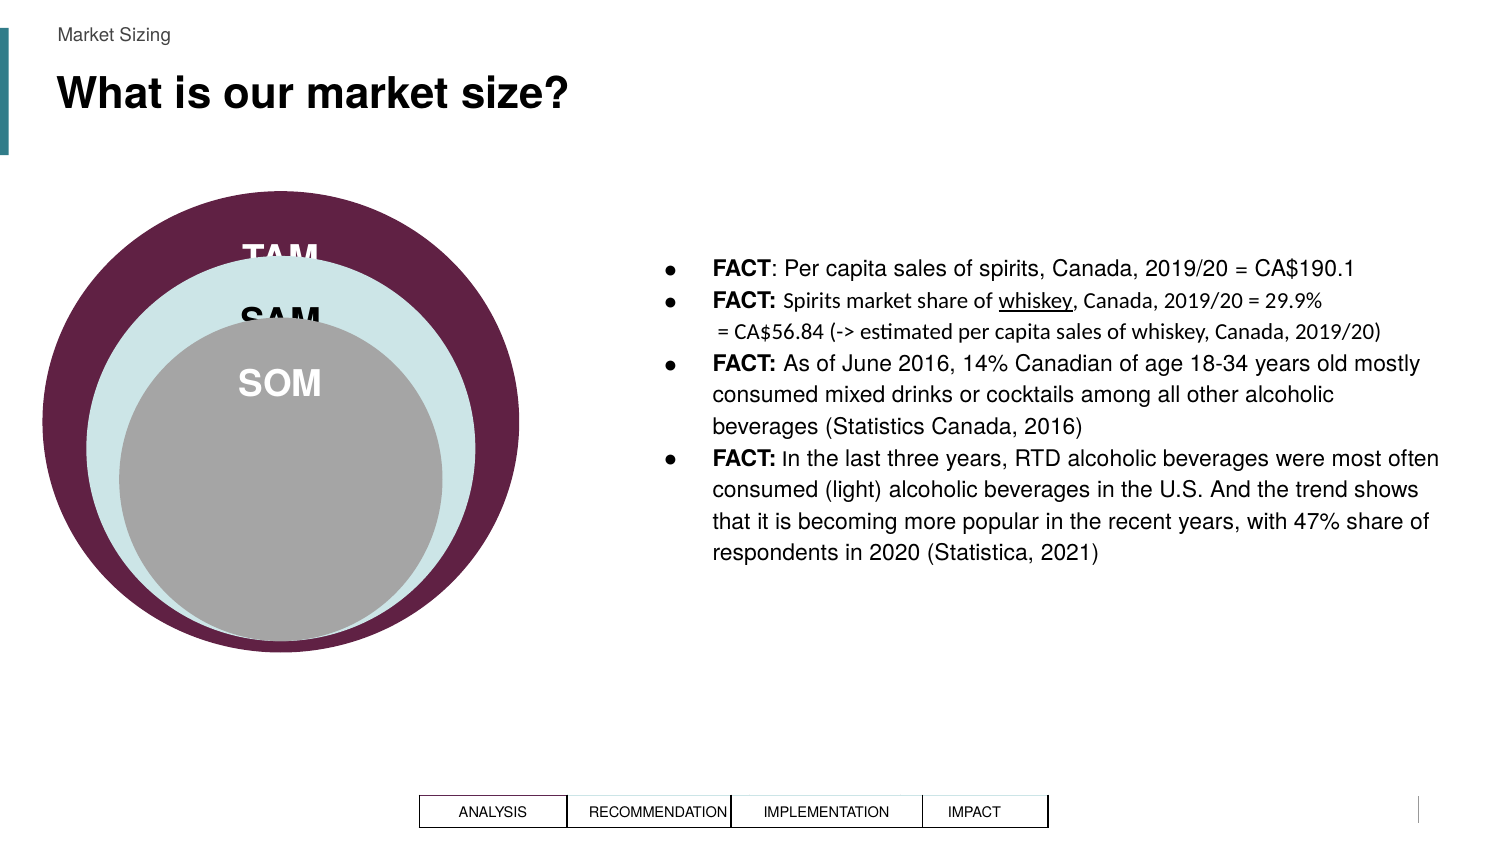

Market Sizing
# What is our market size?

TAM
FACT: Per capita sales of spirits, Canada, 2019/20 = CA$190.1
FACT: Spirits market share of whiskey, Canada, 2019/20 = 29.9%
 = CA$56.84 (-> estimated per capita sales of whiskey, Canada, 2019/20)
FACT: As of June 2016, 14% Canadian of age 18-34 years old mostly consumed mixed drinks or cocktails among all other alcoholic beverages (Statistics Canada, 2016)
FACT: In the last three years, RTD alcoholic beverages were most often consumed (light) alcoholic beverages in the U.S. And the trend shows that it is becoming more popular in the recent years, with 47% share of respondents in 2020 (Statistica, 2021)

SAM

SOM